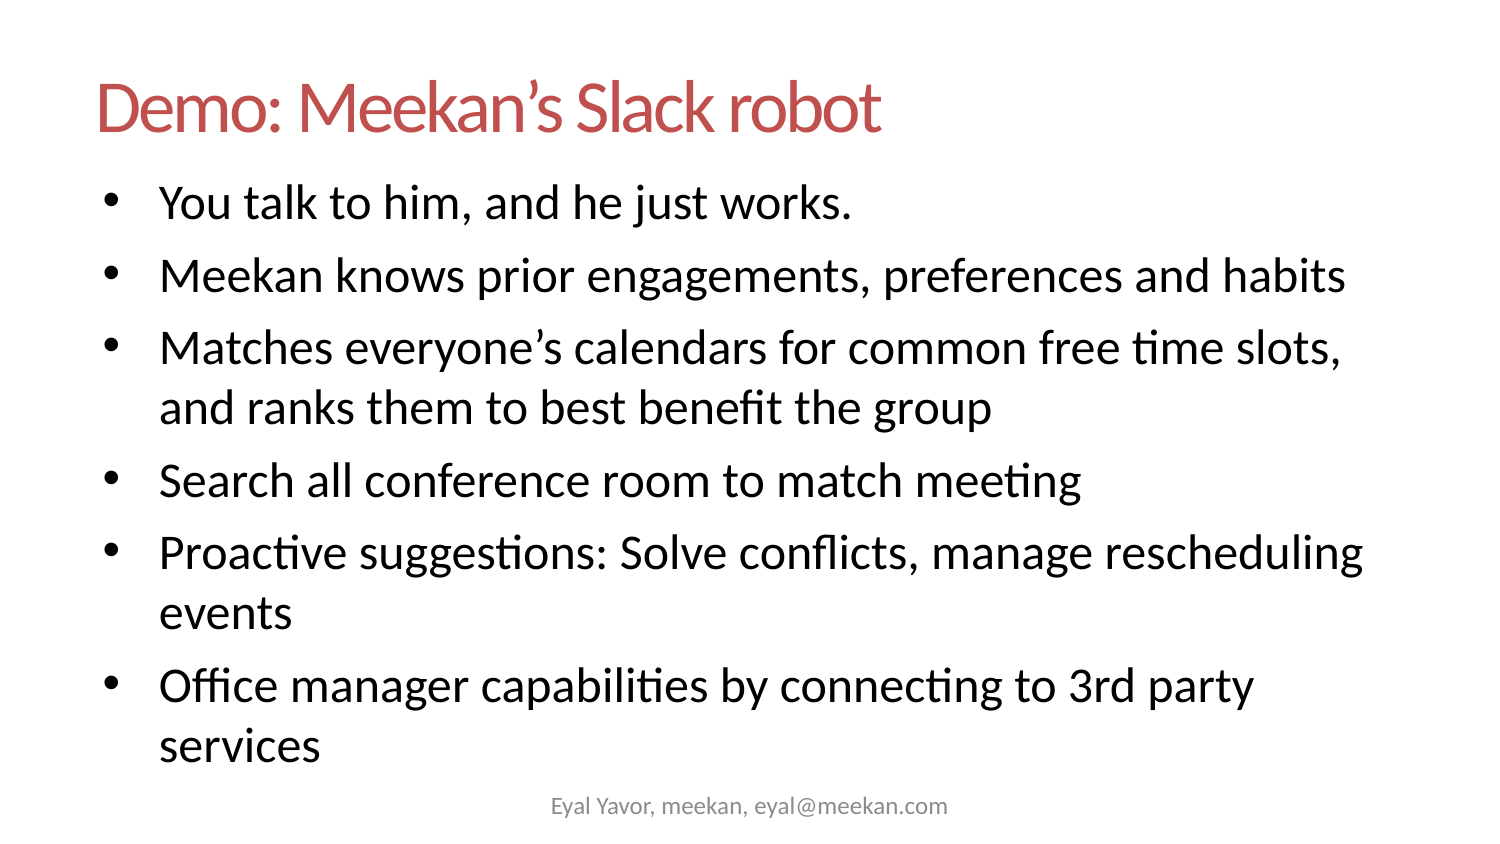

Demo: Meekan’s Slack robot
You talk to him, and he just works.
Meekan knows prior engagements, preferences and habits
Matches everyone’s calendars for common free time slots, and ranks them to best benefit the group
Search all conference room to match meeting
Proactive suggestions: Solve conflicts, manage rescheduling events
Office manager capabilities by connecting to 3rd party services

Eyal Yavor, meekan, eyal@meekan.com